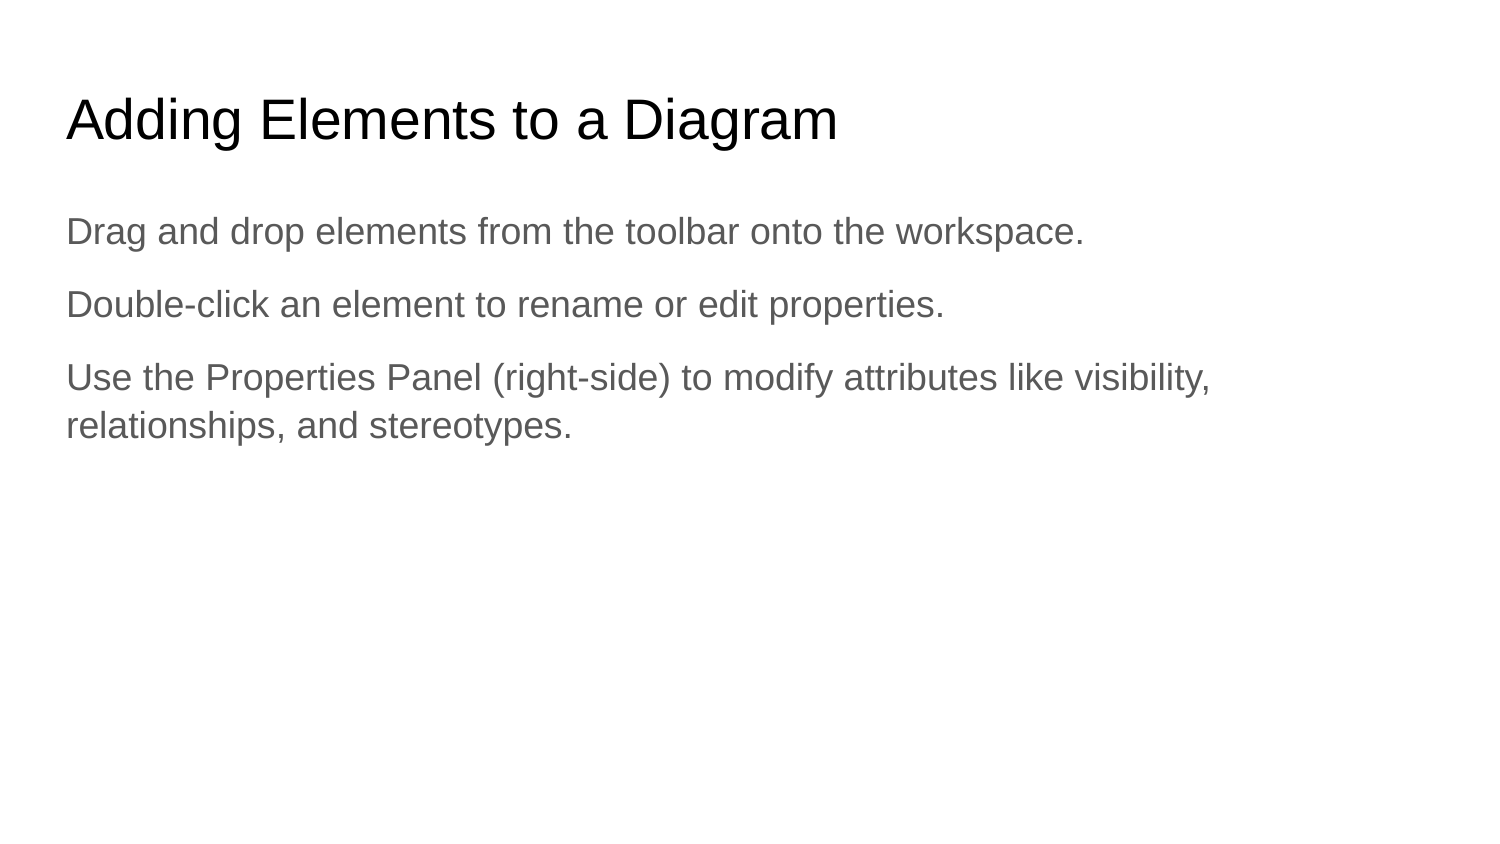

# Adding Elements to a Diagram
Drag and drop elements from the toolbar onto the workspace.
Double-click an element to rename or edit properties.
Use the Properties Panel (right-side) to modify attributes like visibility, relationships, and stereotypes.